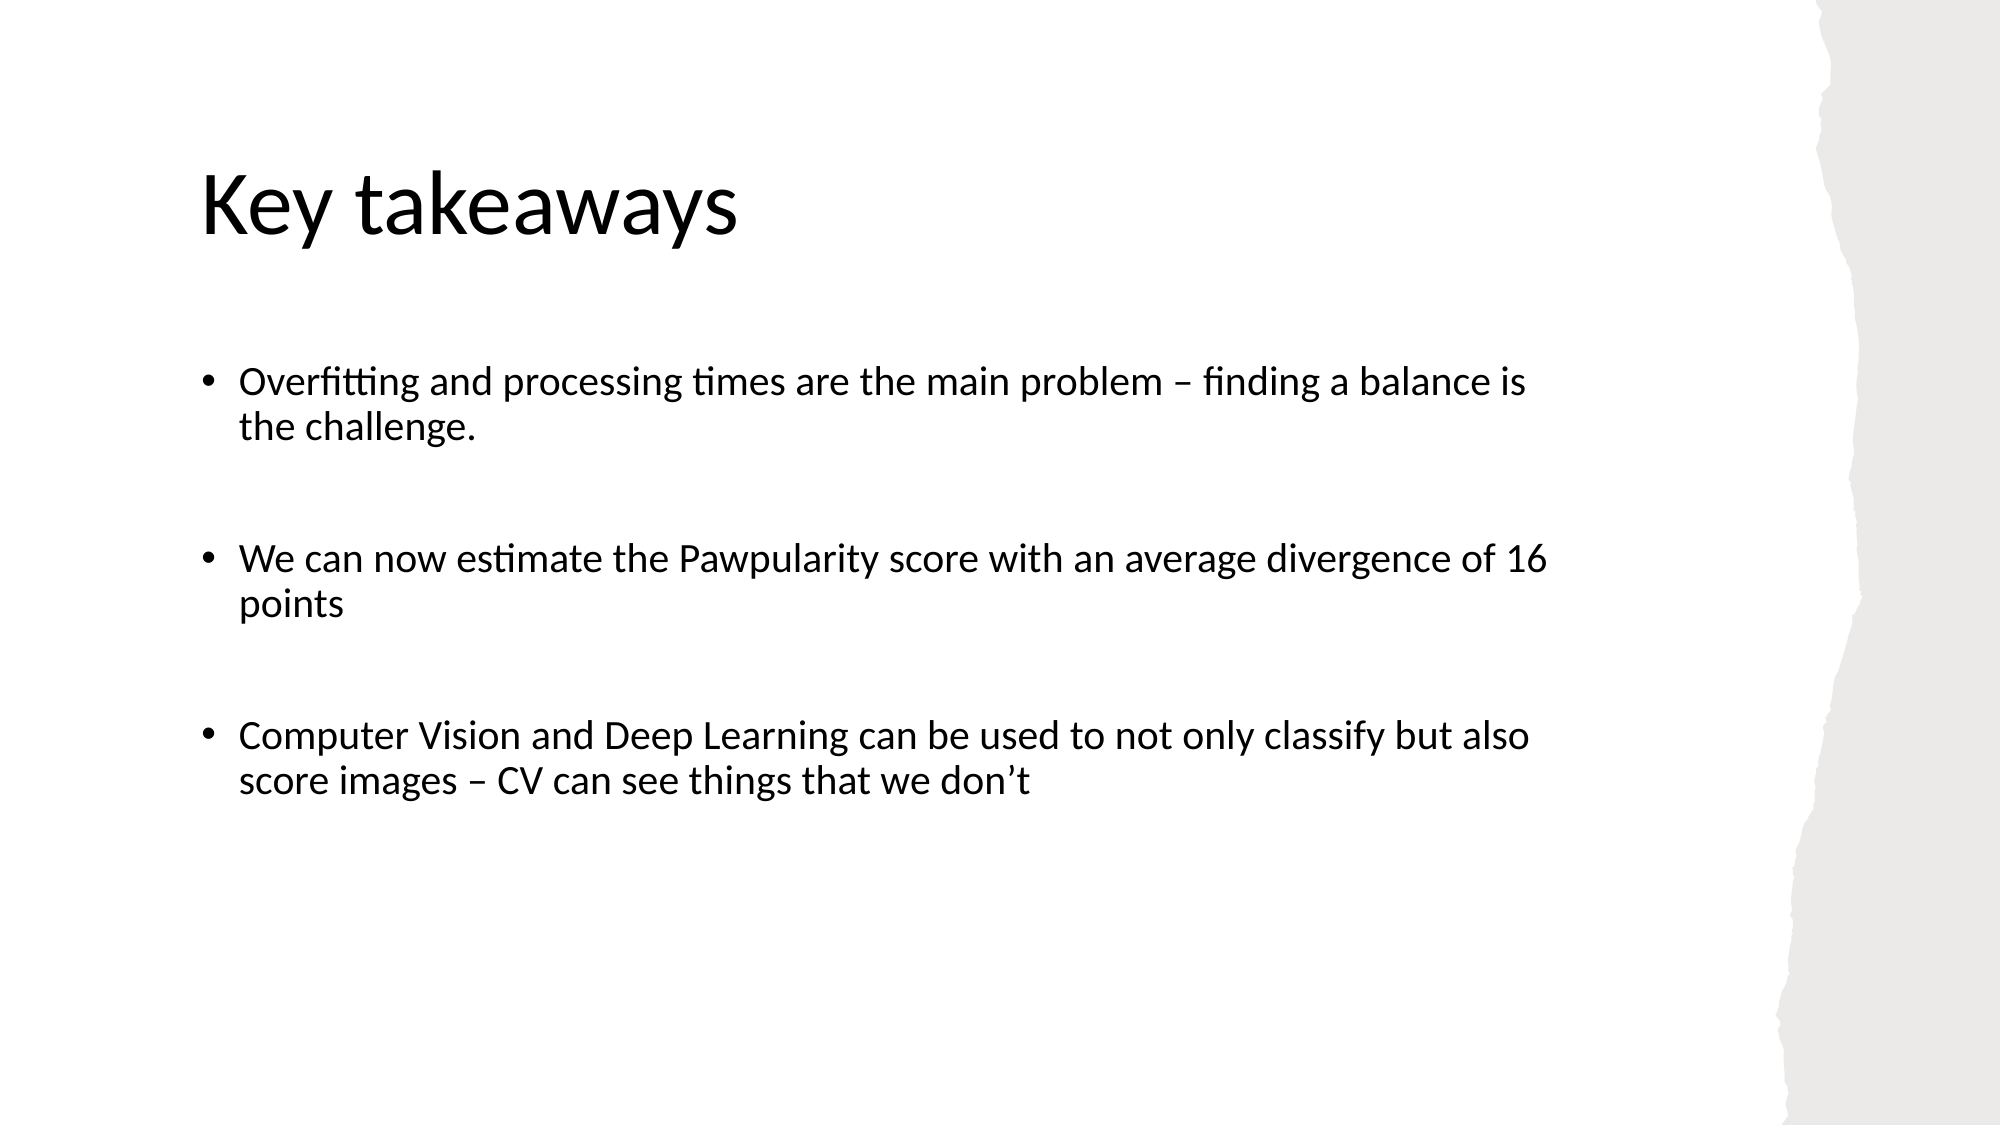

# Key takeaways
Overfitting and processing times are the main problem – finding a balance is the challenge.

We can now estimate the Pawpularity score with an average divergence of 16 points

Computer Vision and Deep Learning can be used to not only classify but also score images – CV can see things that we don’t